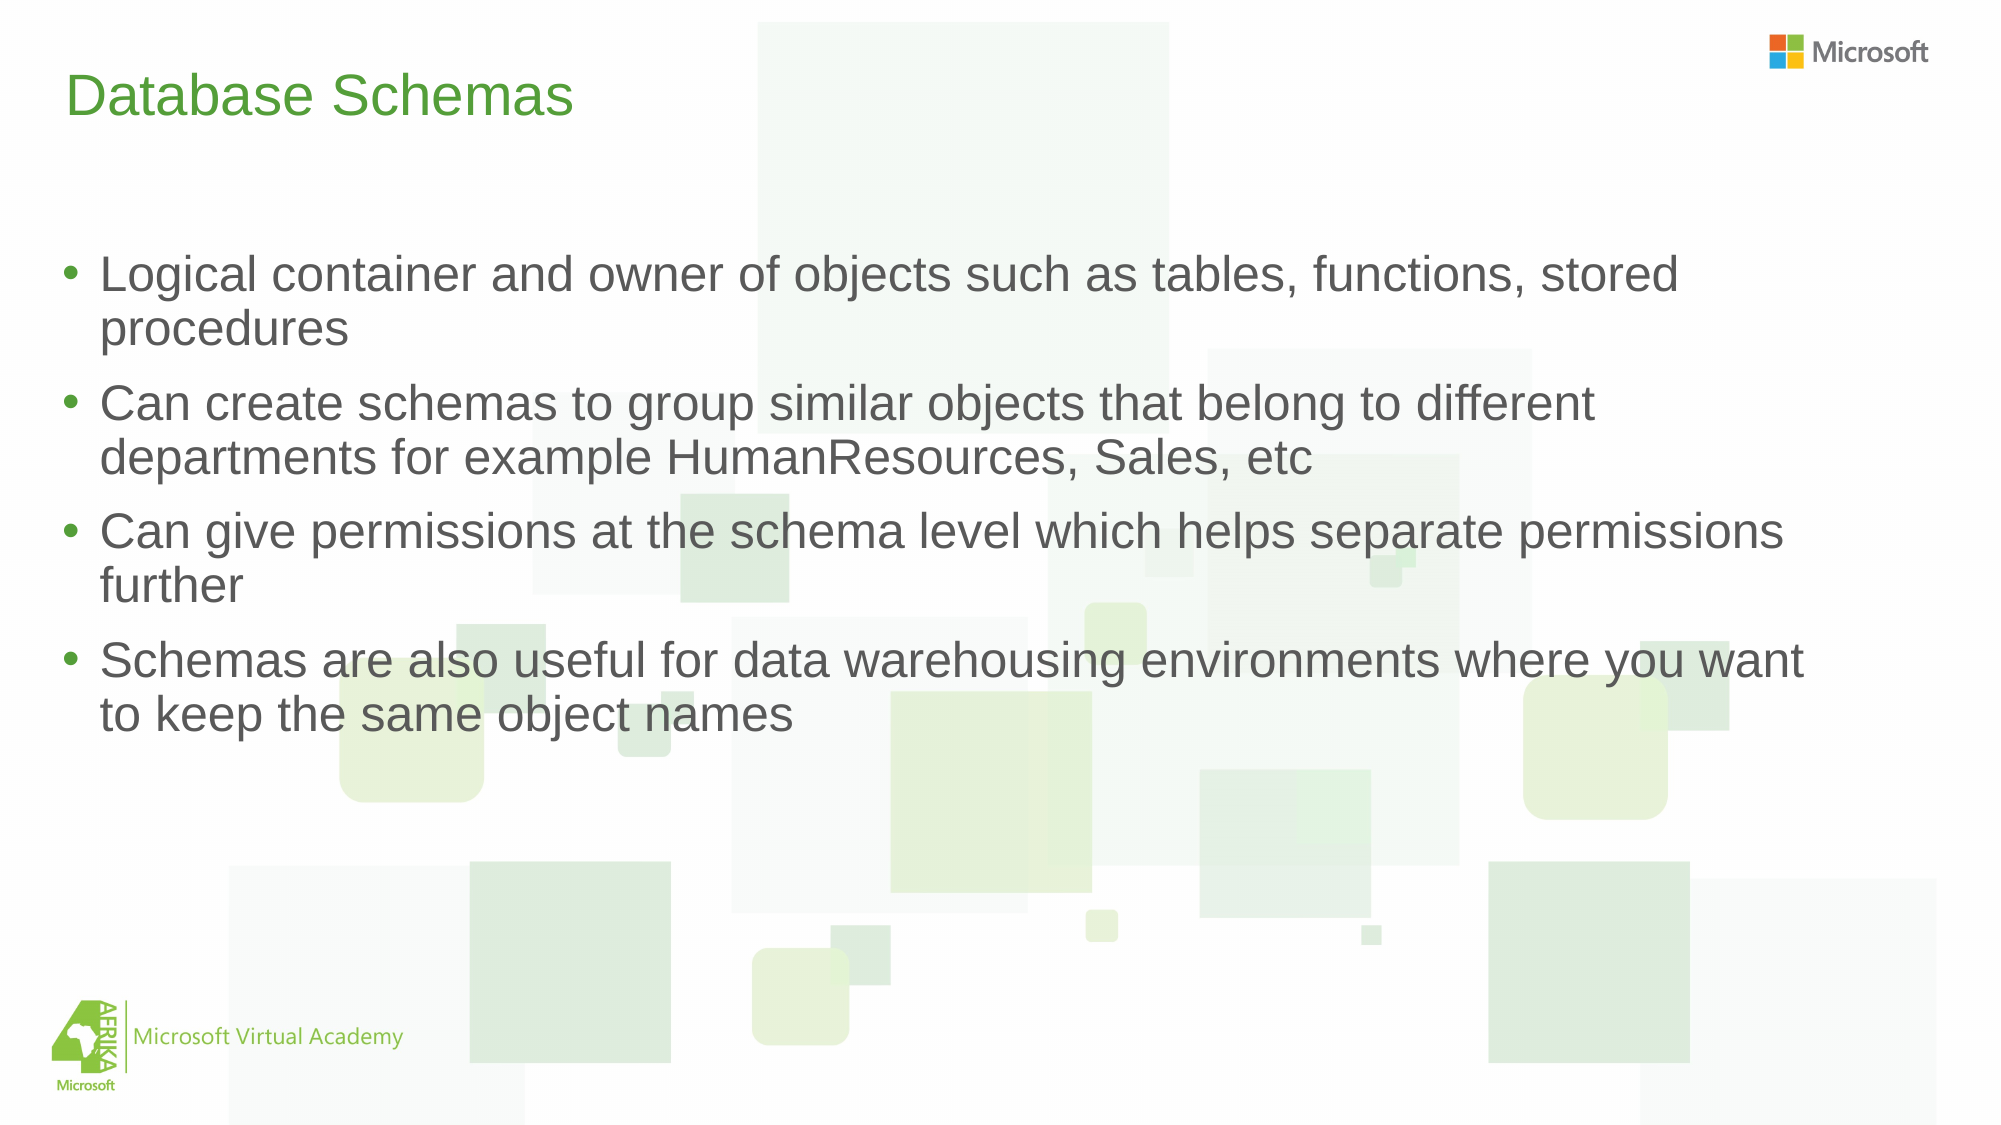

# Database Schemas
Logical container and owner of objects such as tables, functions, stored procedures
Can create schemas to group similar objects that belong to different departments for example HumanResources, Sales, etc
Can give permissions at the schema level which helps separate permissions further
Schemas are also useful for data warehousing environments where you want to keep the same object names